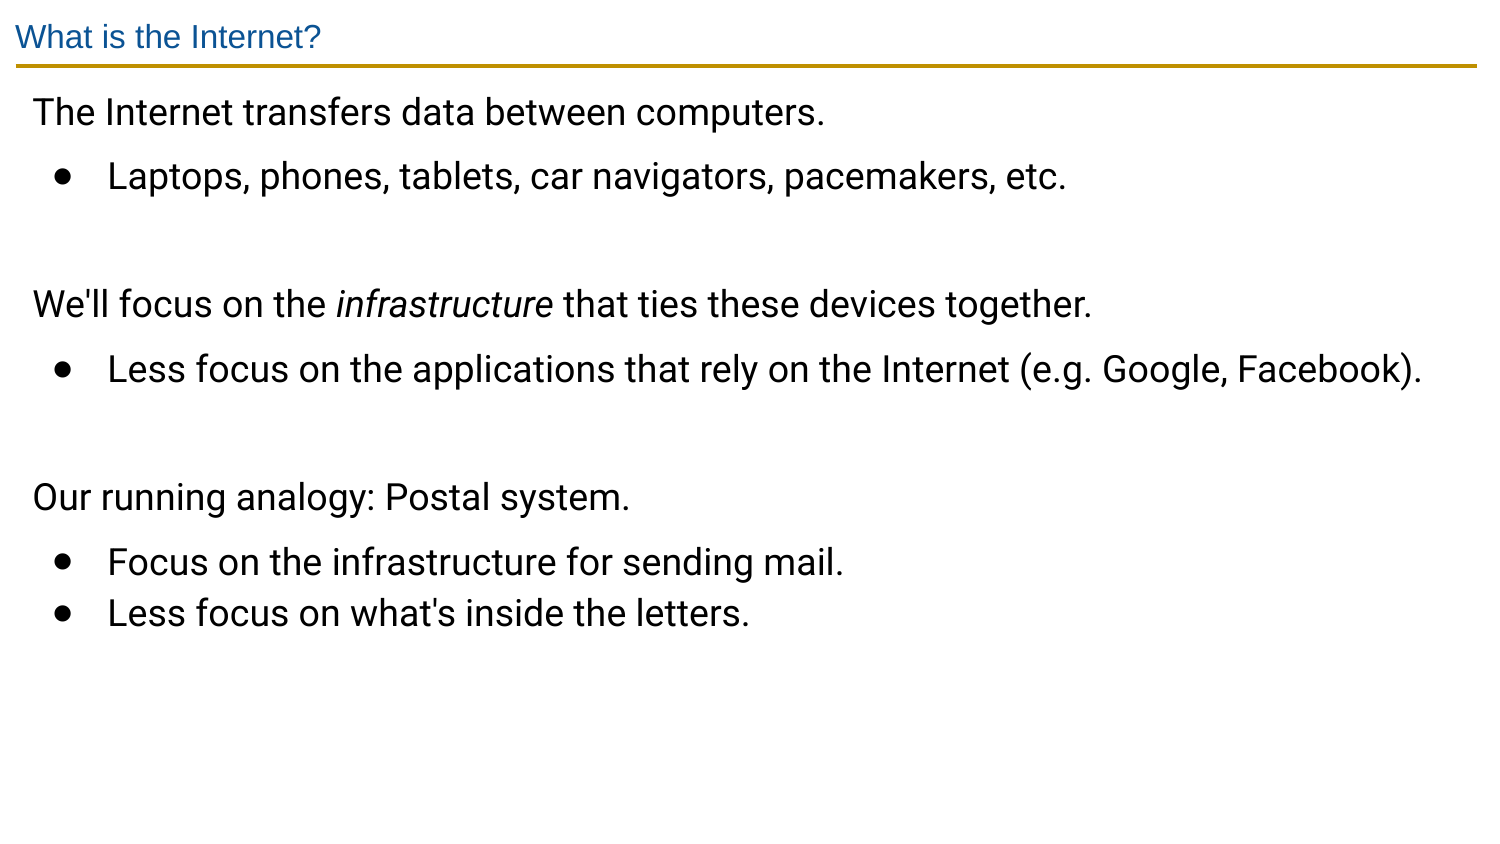

# What is the Internet?
The Internet transfers data between computers.
Laptops, phones, tablets, car navigators, pacemakers, etc.

We'll focus on the infrastructure that ties these devices together.
Less focus on the applications that rely on the Internet (e.g. Google, Facebook).

Our running analogy: Postal system.
Focus on the infrastructure for sending mail.
Less focus on what's inside the letters.